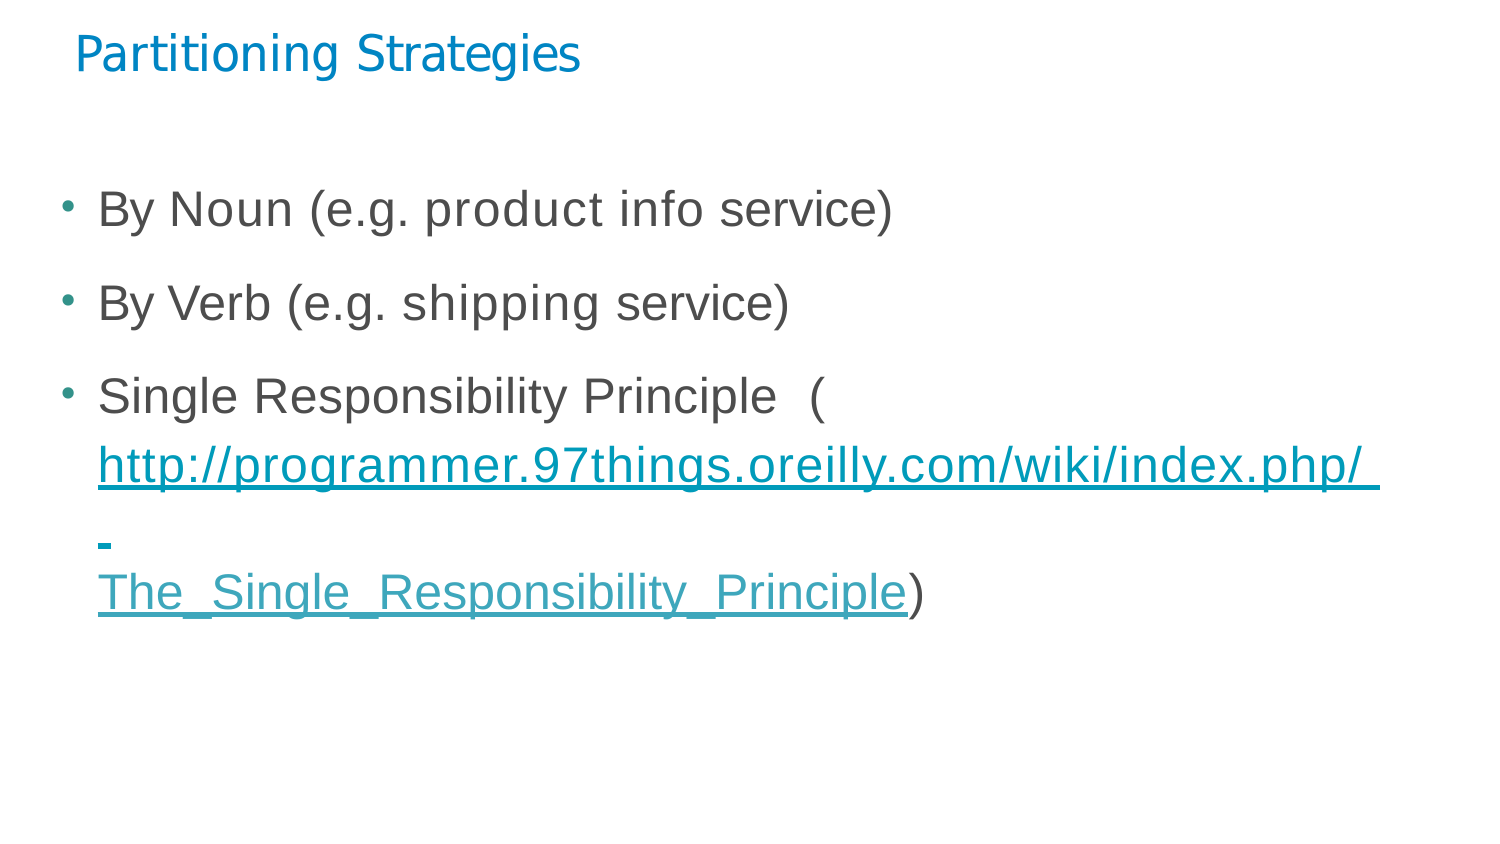

# Partitioning Strategies
By Noun (e.g. product info service)
By Verb (e.g. shipping service)
Single Responsibility Principle  (http://programmer.97things.oreilly.com/wiki/index.php/  The_Single_Responsibility_Principle)